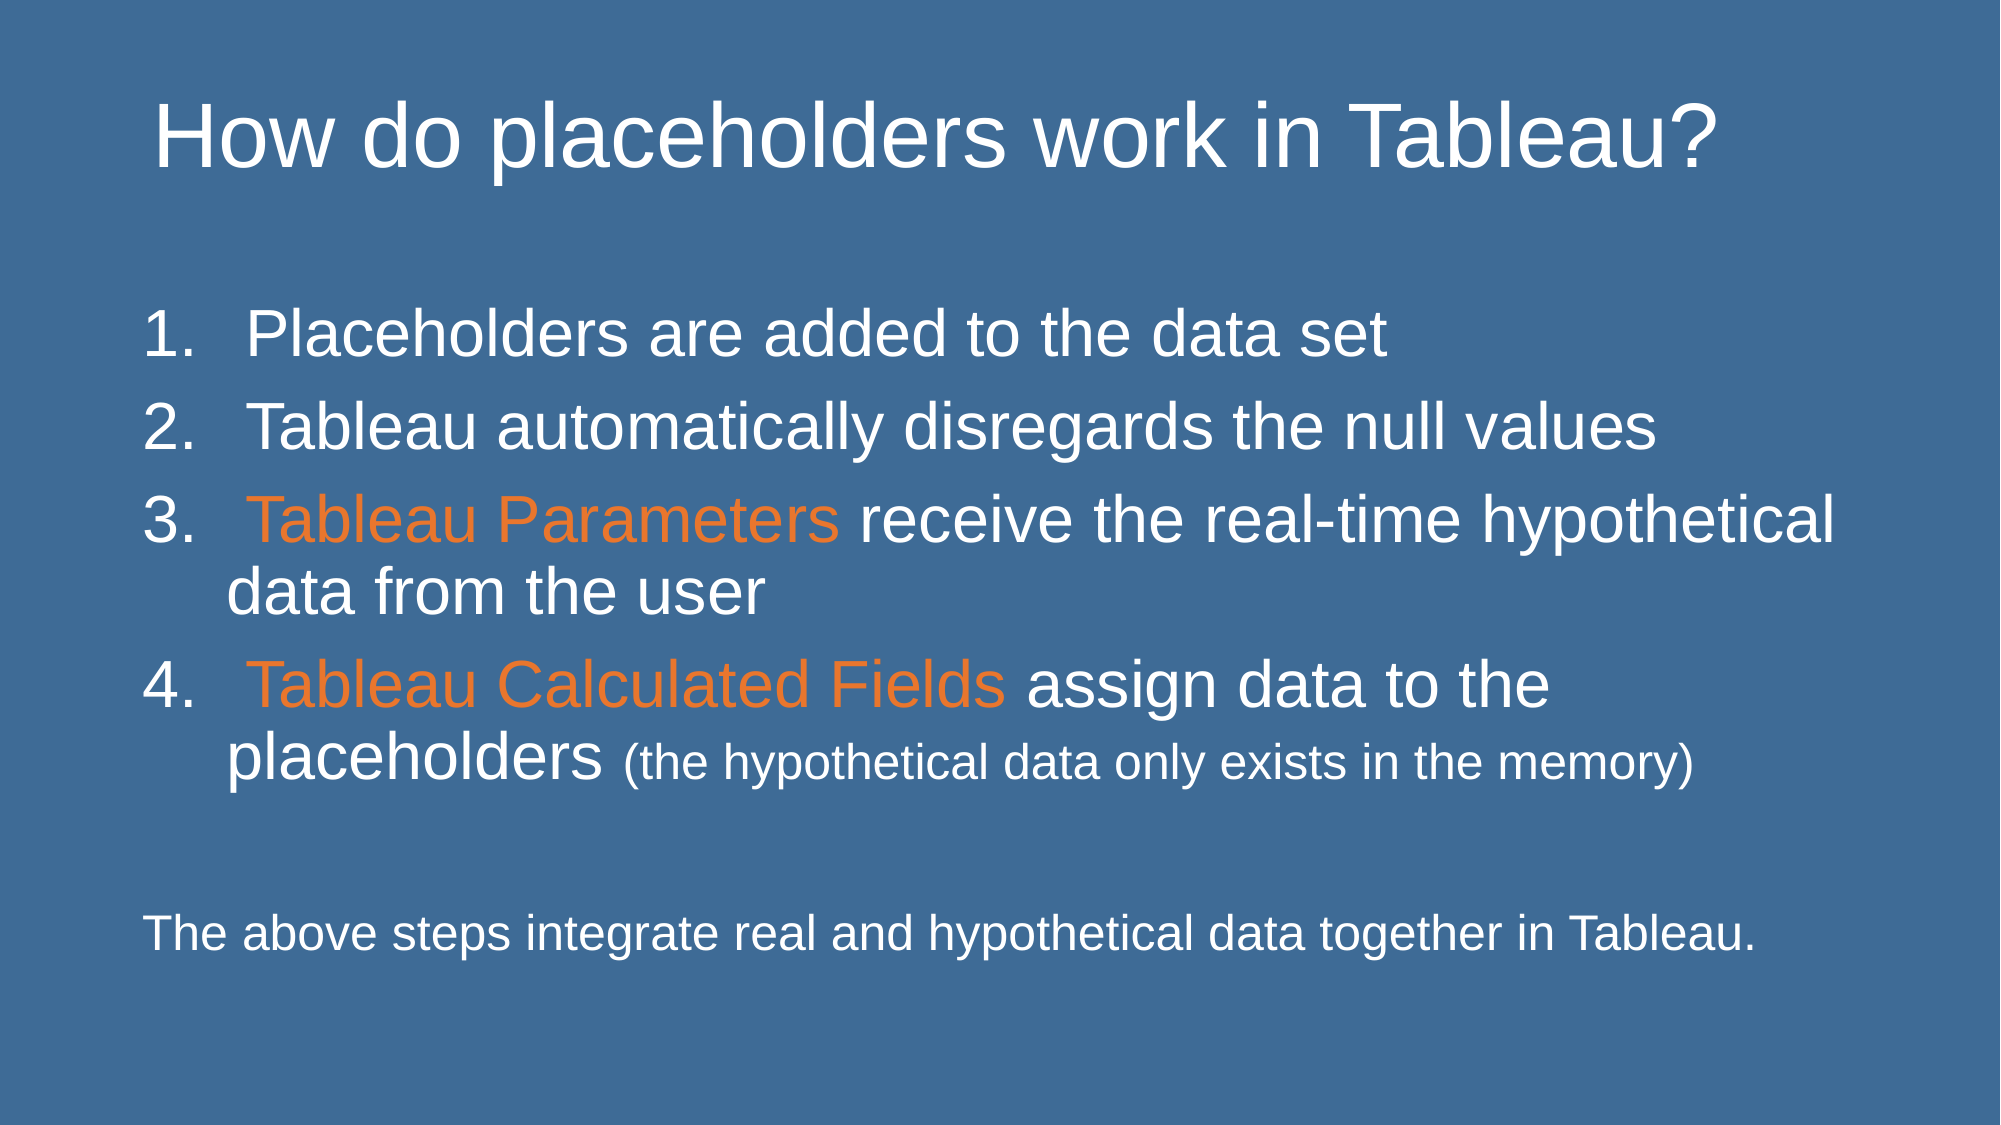

# How do placeholders work in Tableau?
 Placeholders are added to the data set
 Tableau automatically disregards the null values
 Tableau Parameters receive the real-time hypothetical data from the user
 Tableau Calculated Fields assign data to the placeholders (the hypothetical data only exists in the memory)

The above steps integrate real and hypothetical data together in Tableau.